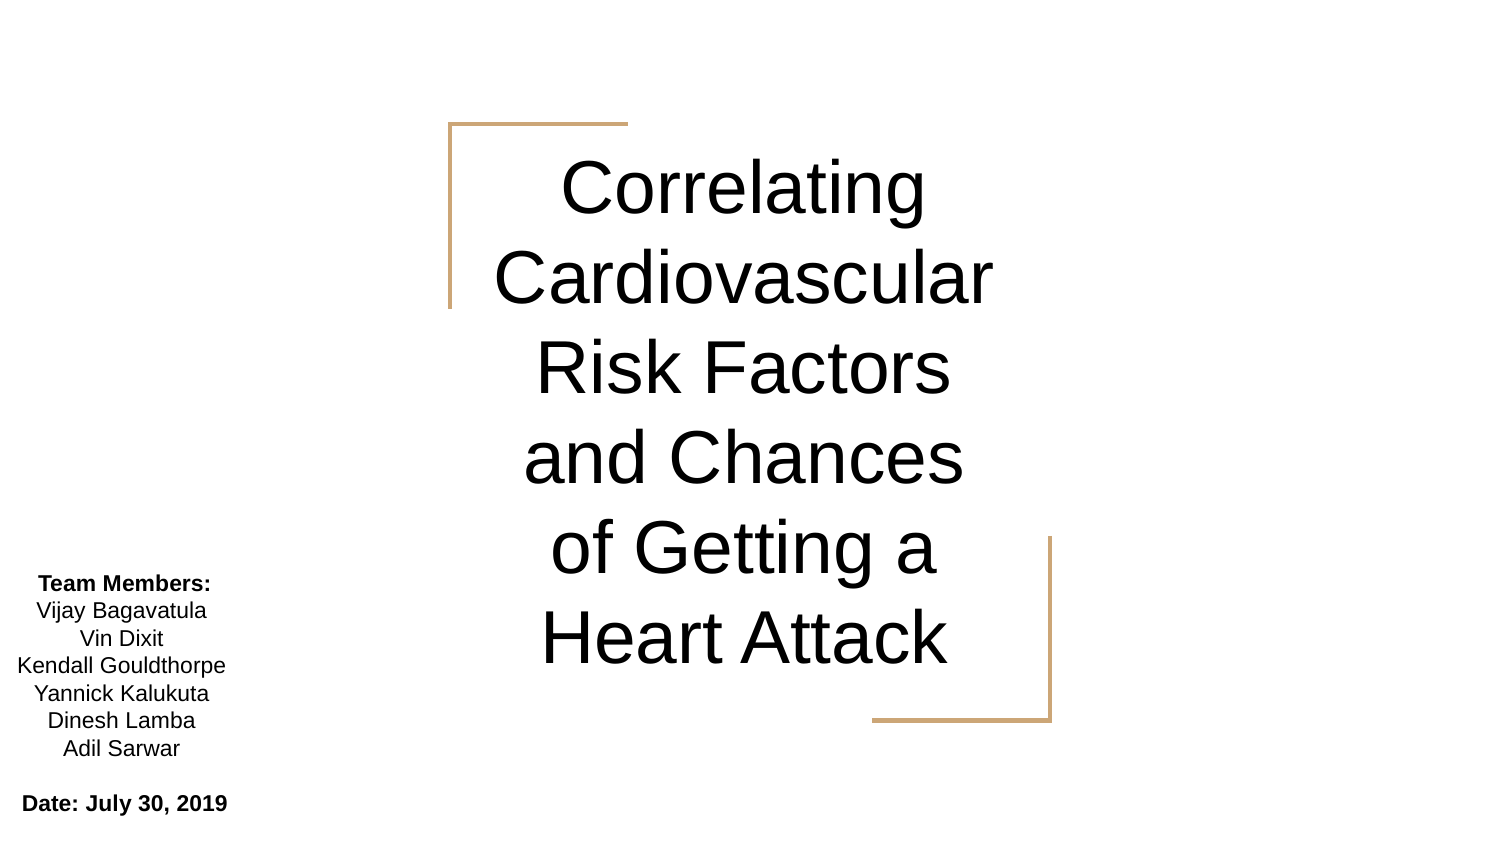

# Correlating Cardiovascular Risk Factors and Chances of Getting a Heart Attack
Team Members:
Vijay Bagavatula
Vin Dixit
Kendall Gouldthorpe
Yannick Kalukuta
Dinesh Lamba
Adil Sarwar

Date: July 30, 2019